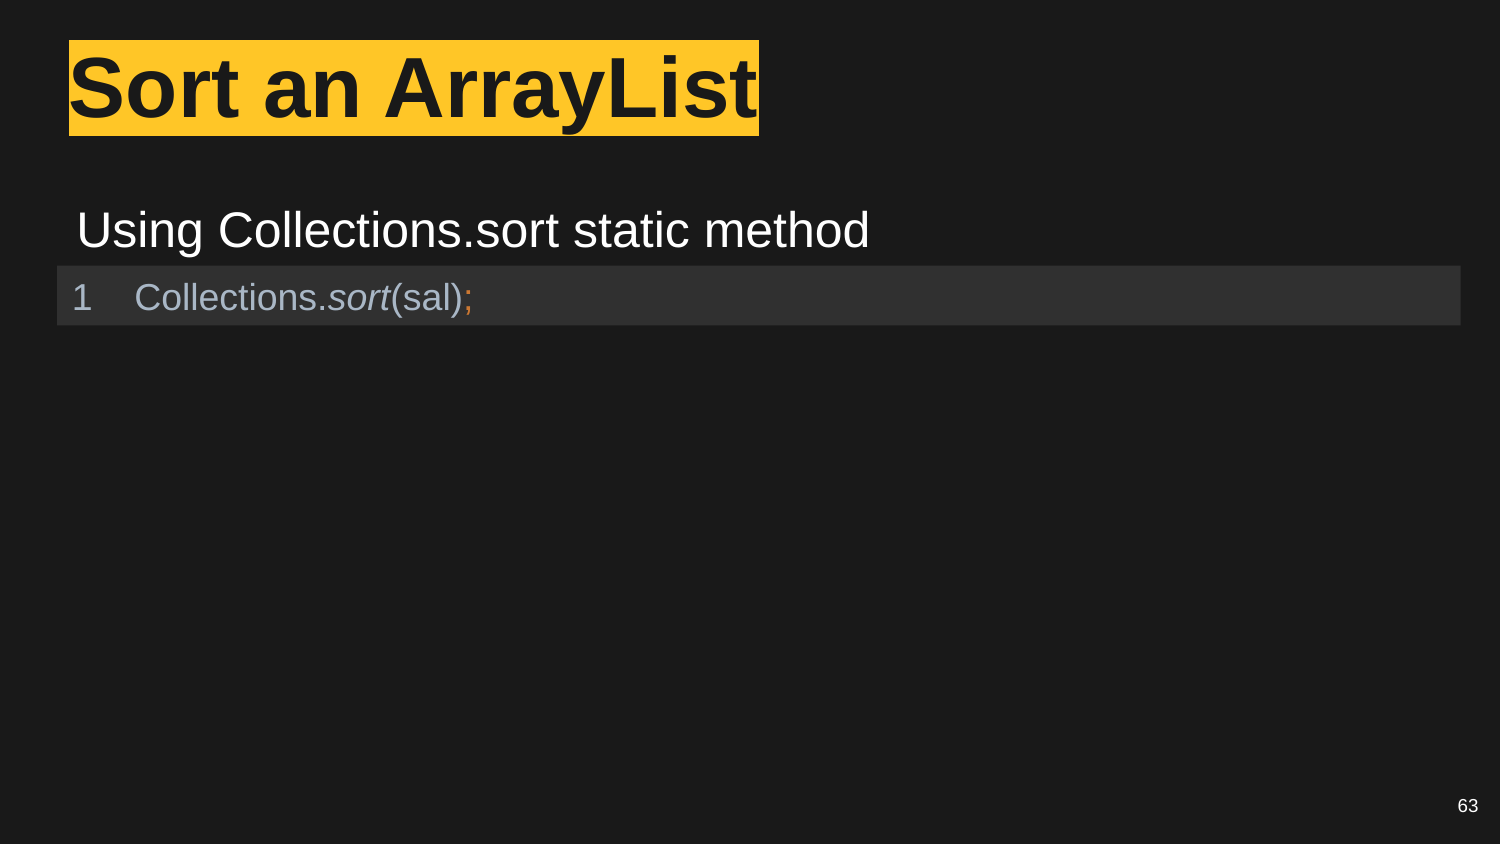

# Sort an ArrayList
Using Collections.sort static method
1    Collections.sort(sal);
63